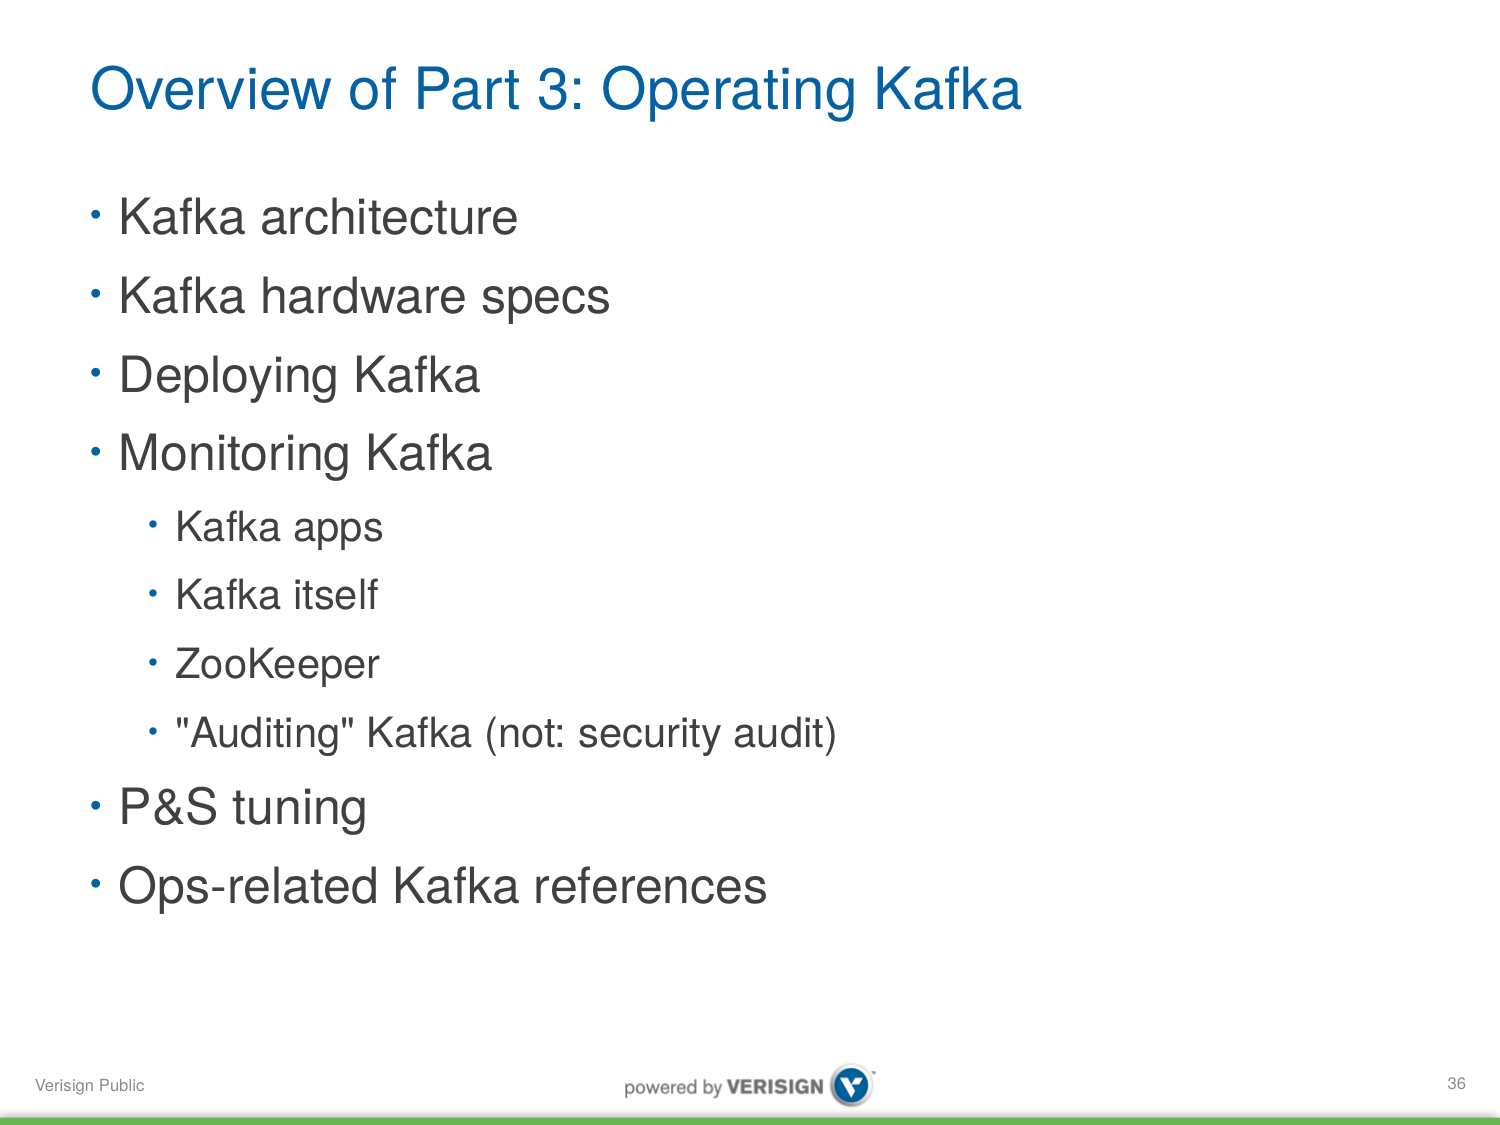

# Overview of Part 3: Operating Kafka
Kafka architecture
Kafka hardware specs
Deploying Kafka
Monitoring Kafka
Kafka apps
Kafka itself
ZooKeeper
"Auditing" Kafka (not: security audit)
P&S tuning
Ops-related Kafka references

36